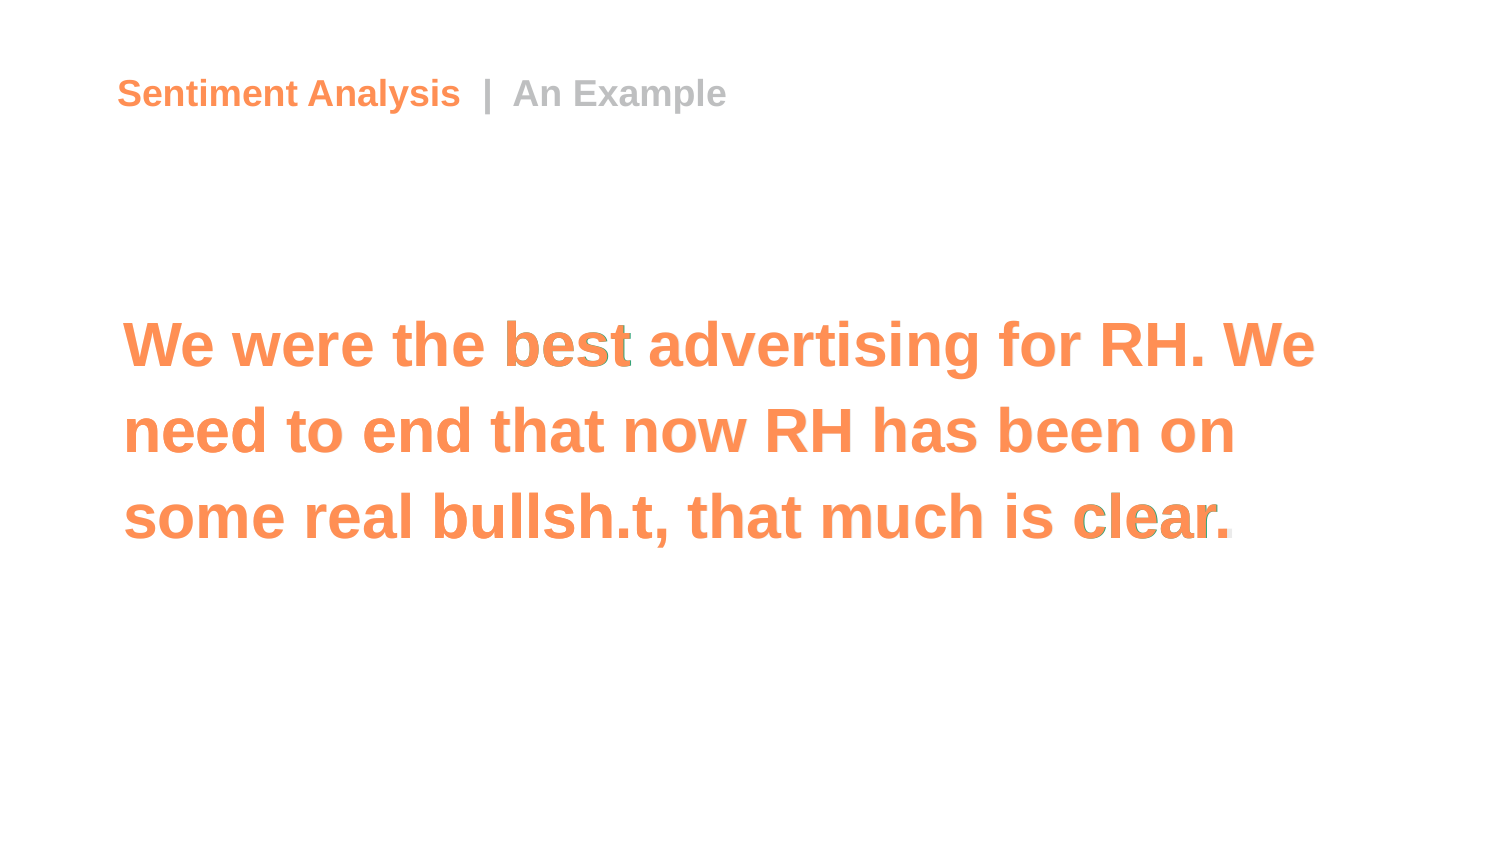

Sentiment Analysis  |  An Example
We were the best advertising for RH. We need to end that now RH has been on some real bullsh.t, that much is clear.
We were the best advertising for RH. We need to end that now RH has been on some real bullsh.t, that much is clear.